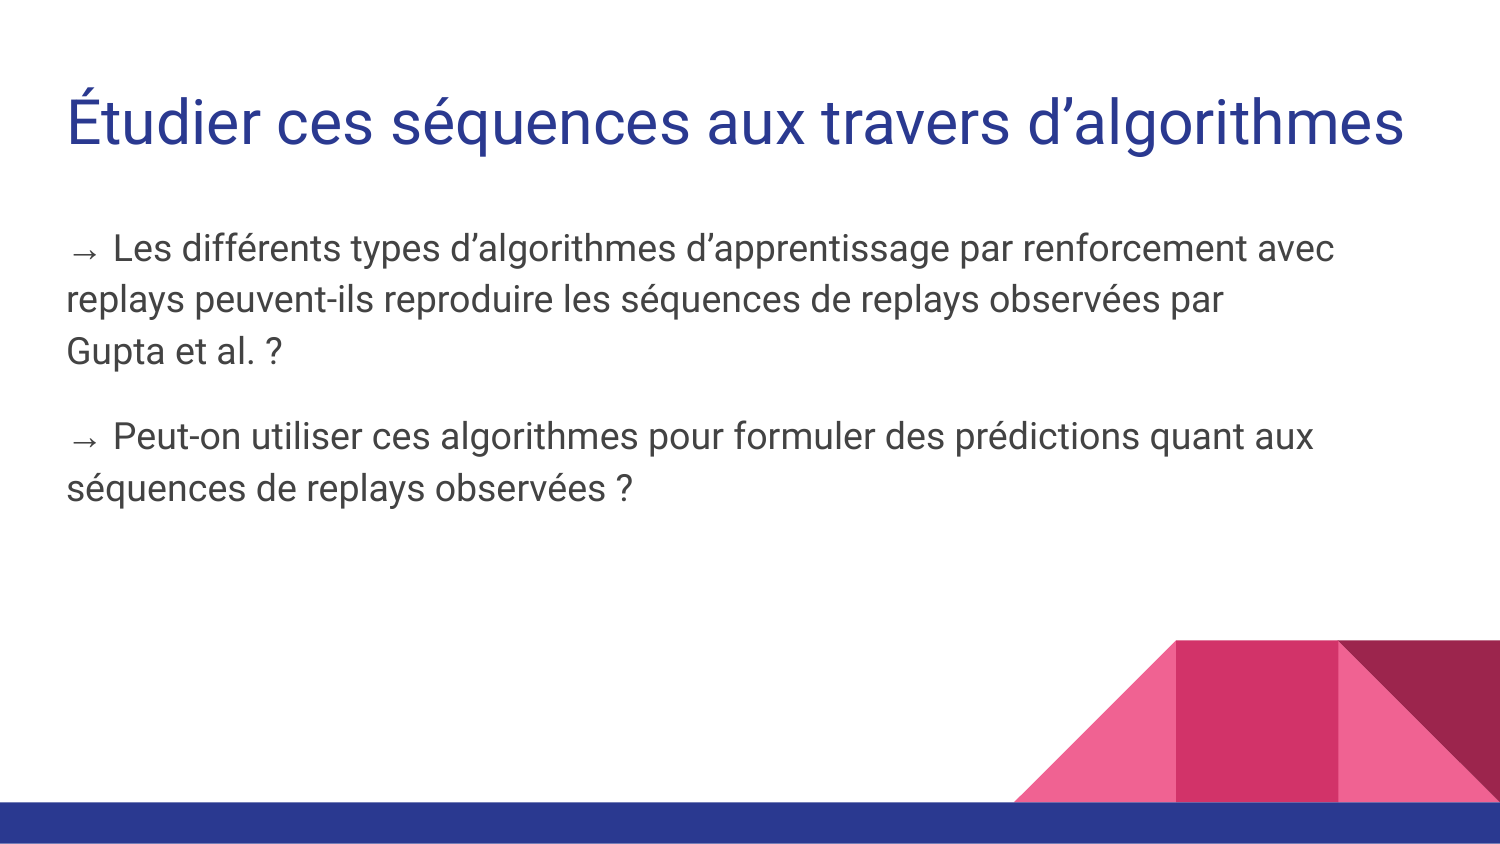

# Étudier ces séquences aux travers d’algorithmes
→ Les différents types d’algorithmes d’apprentissage par renforcement avec replays peuvent-ils reproduire les séquences de replays observées par Gupta et al. ?
→ Peut-on utiliser ces algorithmes pour formuler des prédictions quant aux séquences de replays observées ?